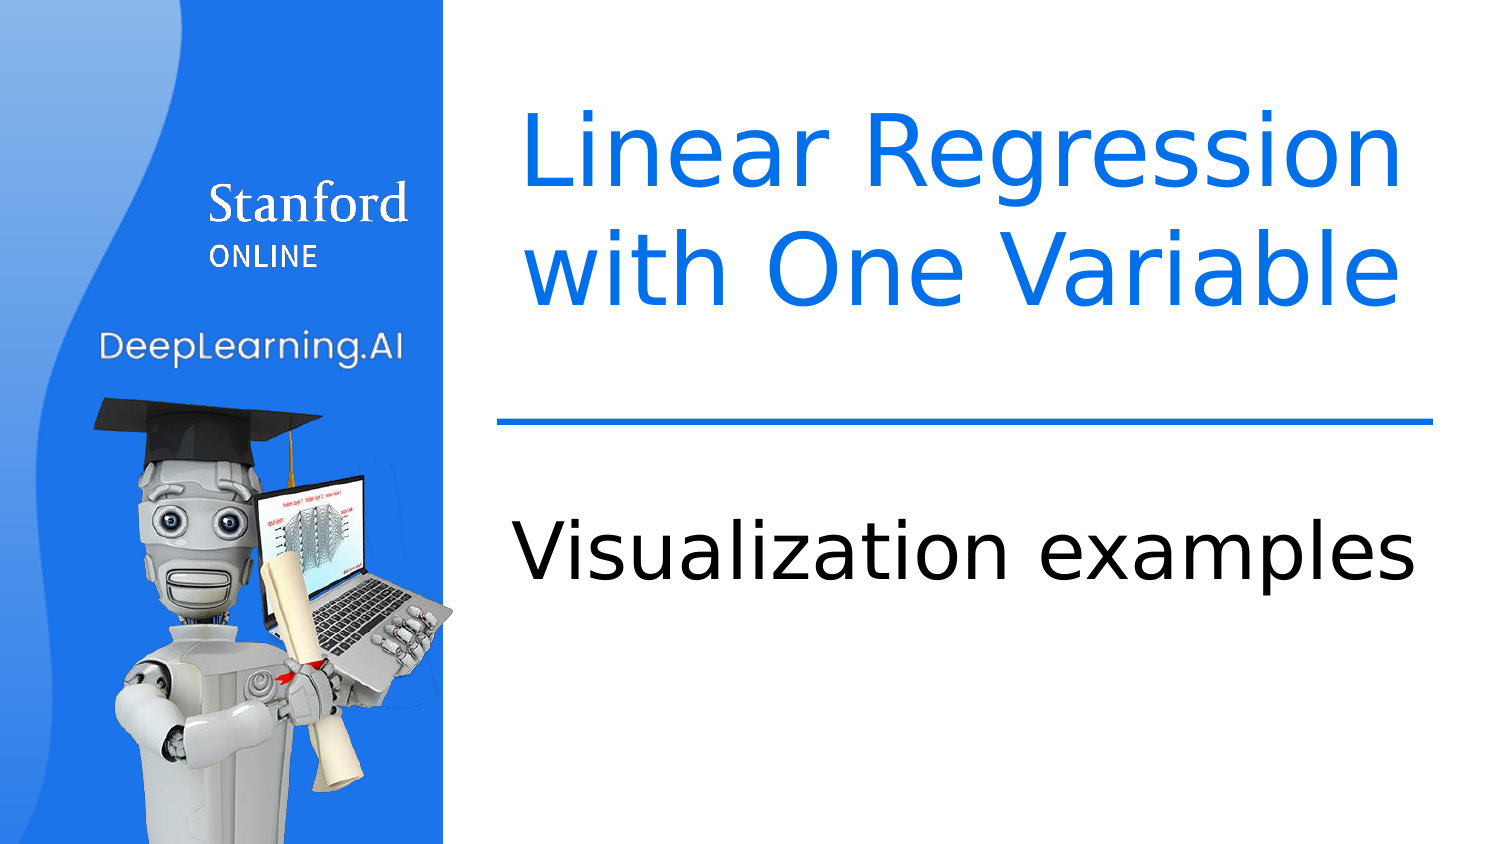

# Linear Regression with One Variable
Visualization examples